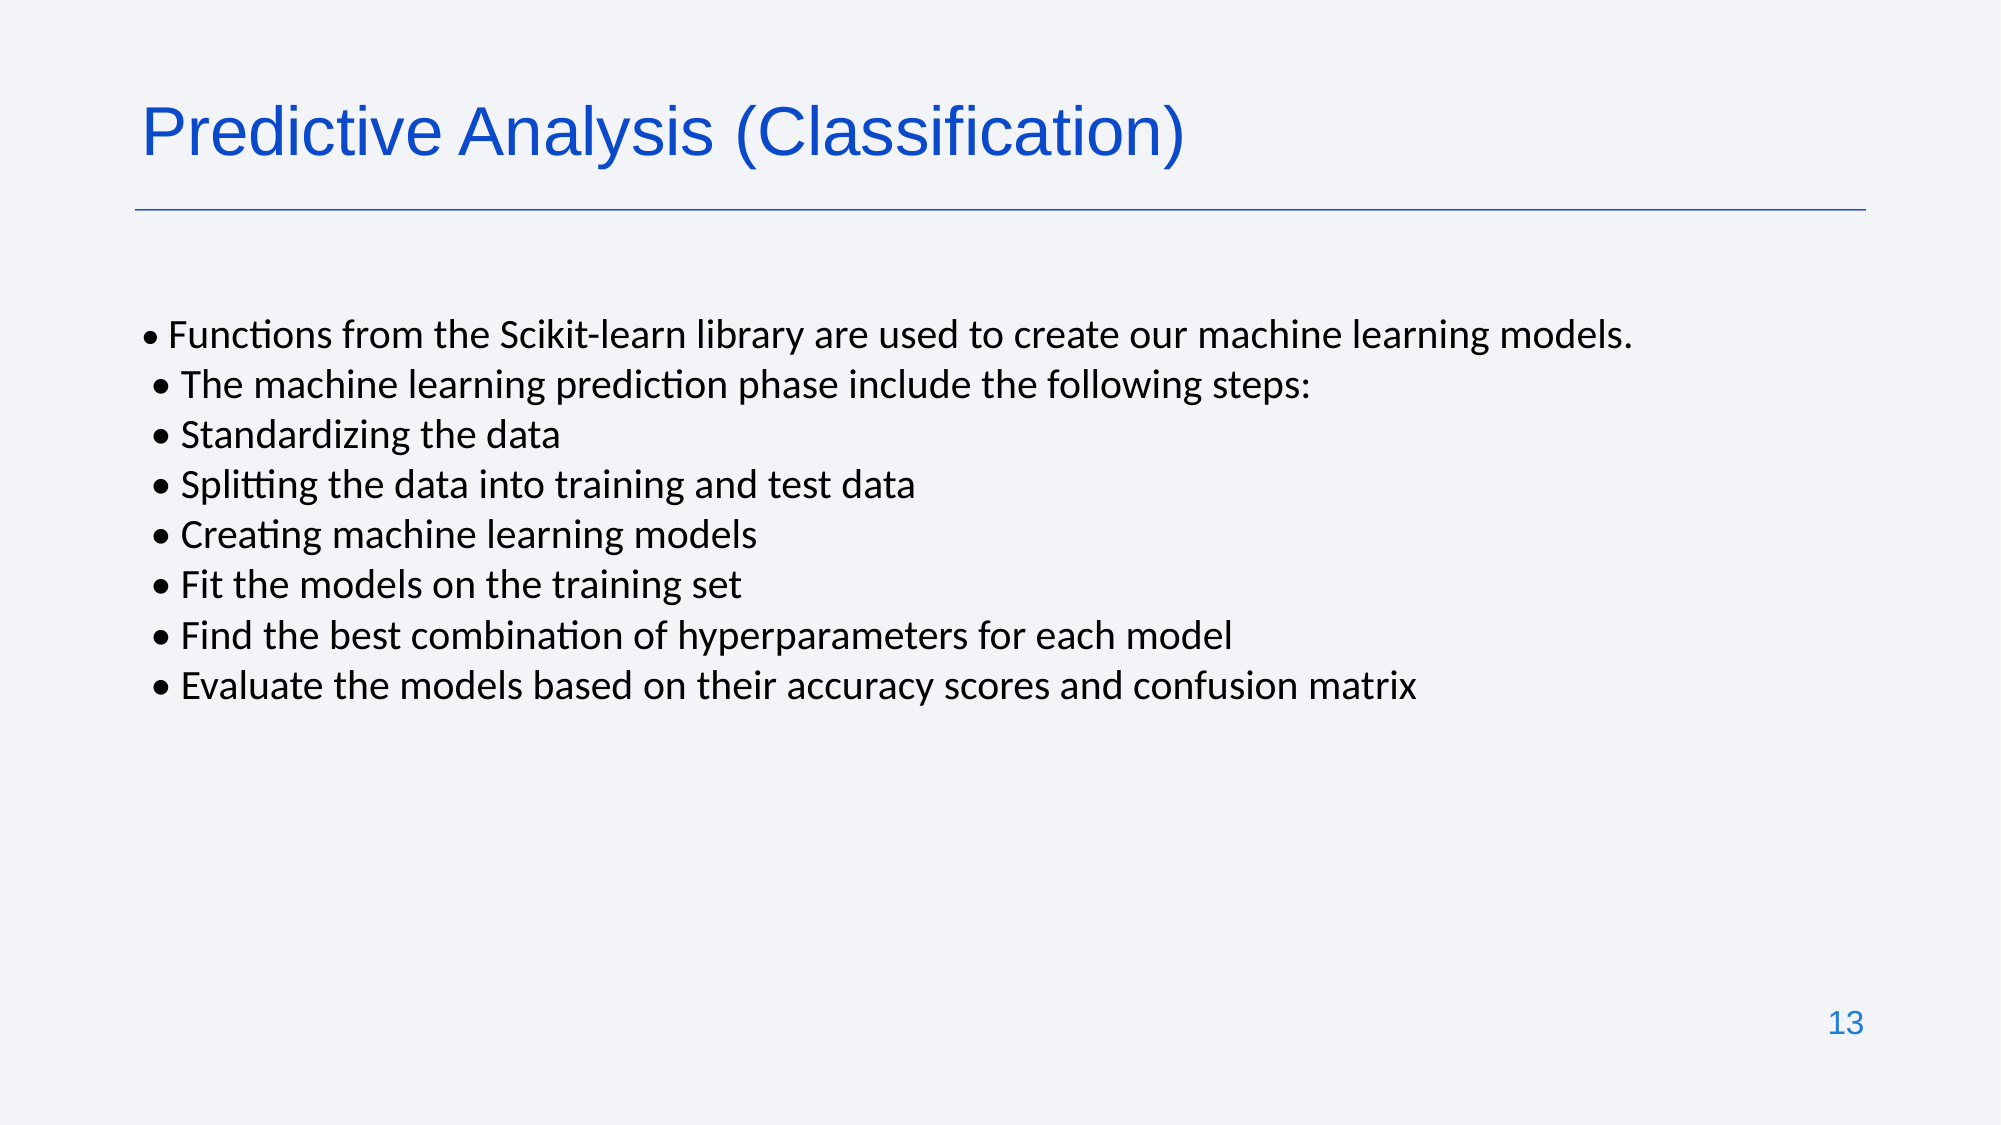

Predictive Analysis (Classification)
• Functions from the Scikit-learn library are used to create our machine learning models.
 • The machine learning prediction phase include the following steps:
 • Standardizing the data
 • Splitting the data into training and test data
 • Creating machine learning models
 • Fit the models on the training set
 • Find the best combination of hyperparameters for each model
 • Evaluate the models based on their accuracy scores and confusion matrix
13